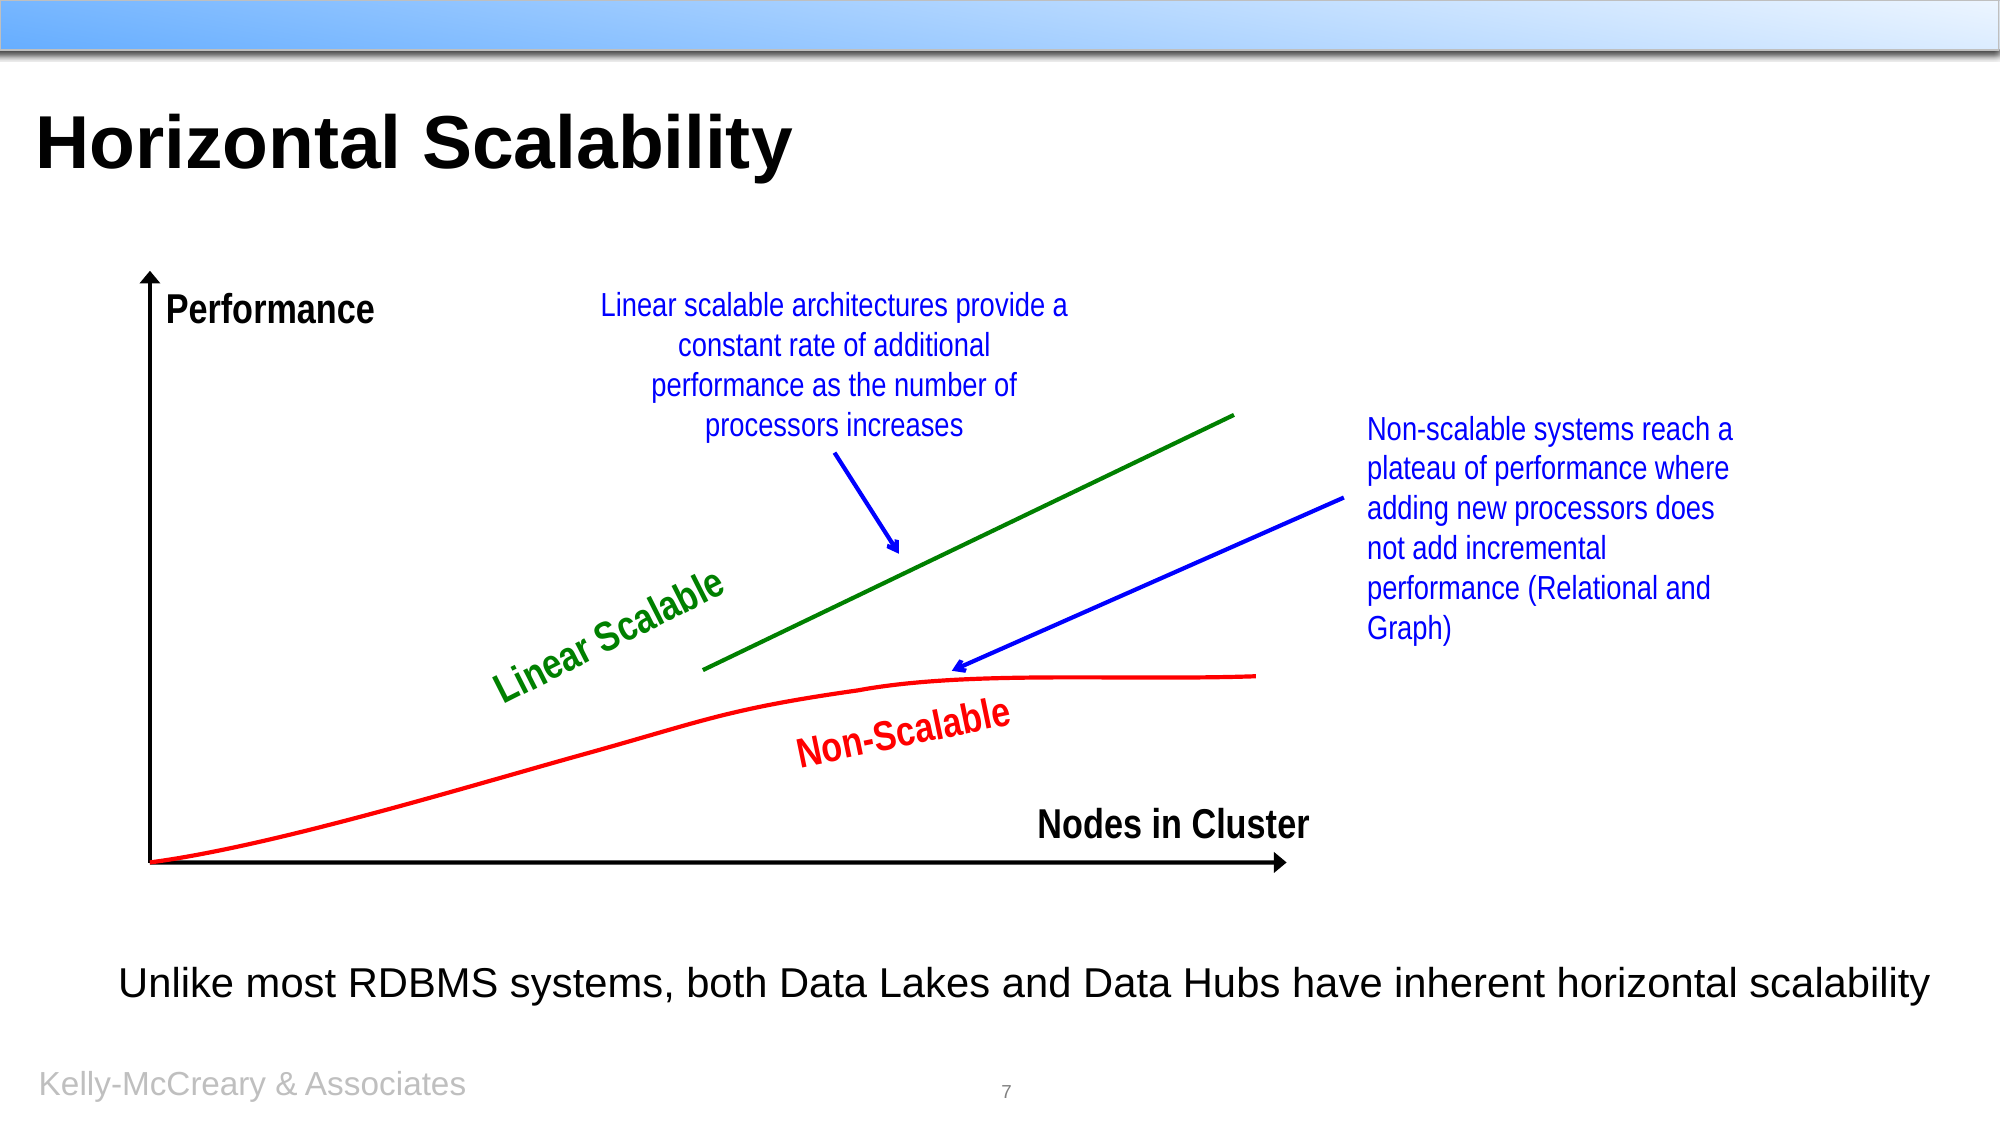

# Horizontal Scalability
Performance
Linear scalable architectures provide a constant rate of additional performance as the number of processors increases
Non-scalable systems reach a plateau of performance where adding new processors does not add incremental performance (Relational and Graph)
Linear Scalable

Non-Scalable
Nodes in Cluster
Unlike most RDBMS systems, both Data Lakes and Data Hubs have inherent horizontal scalability